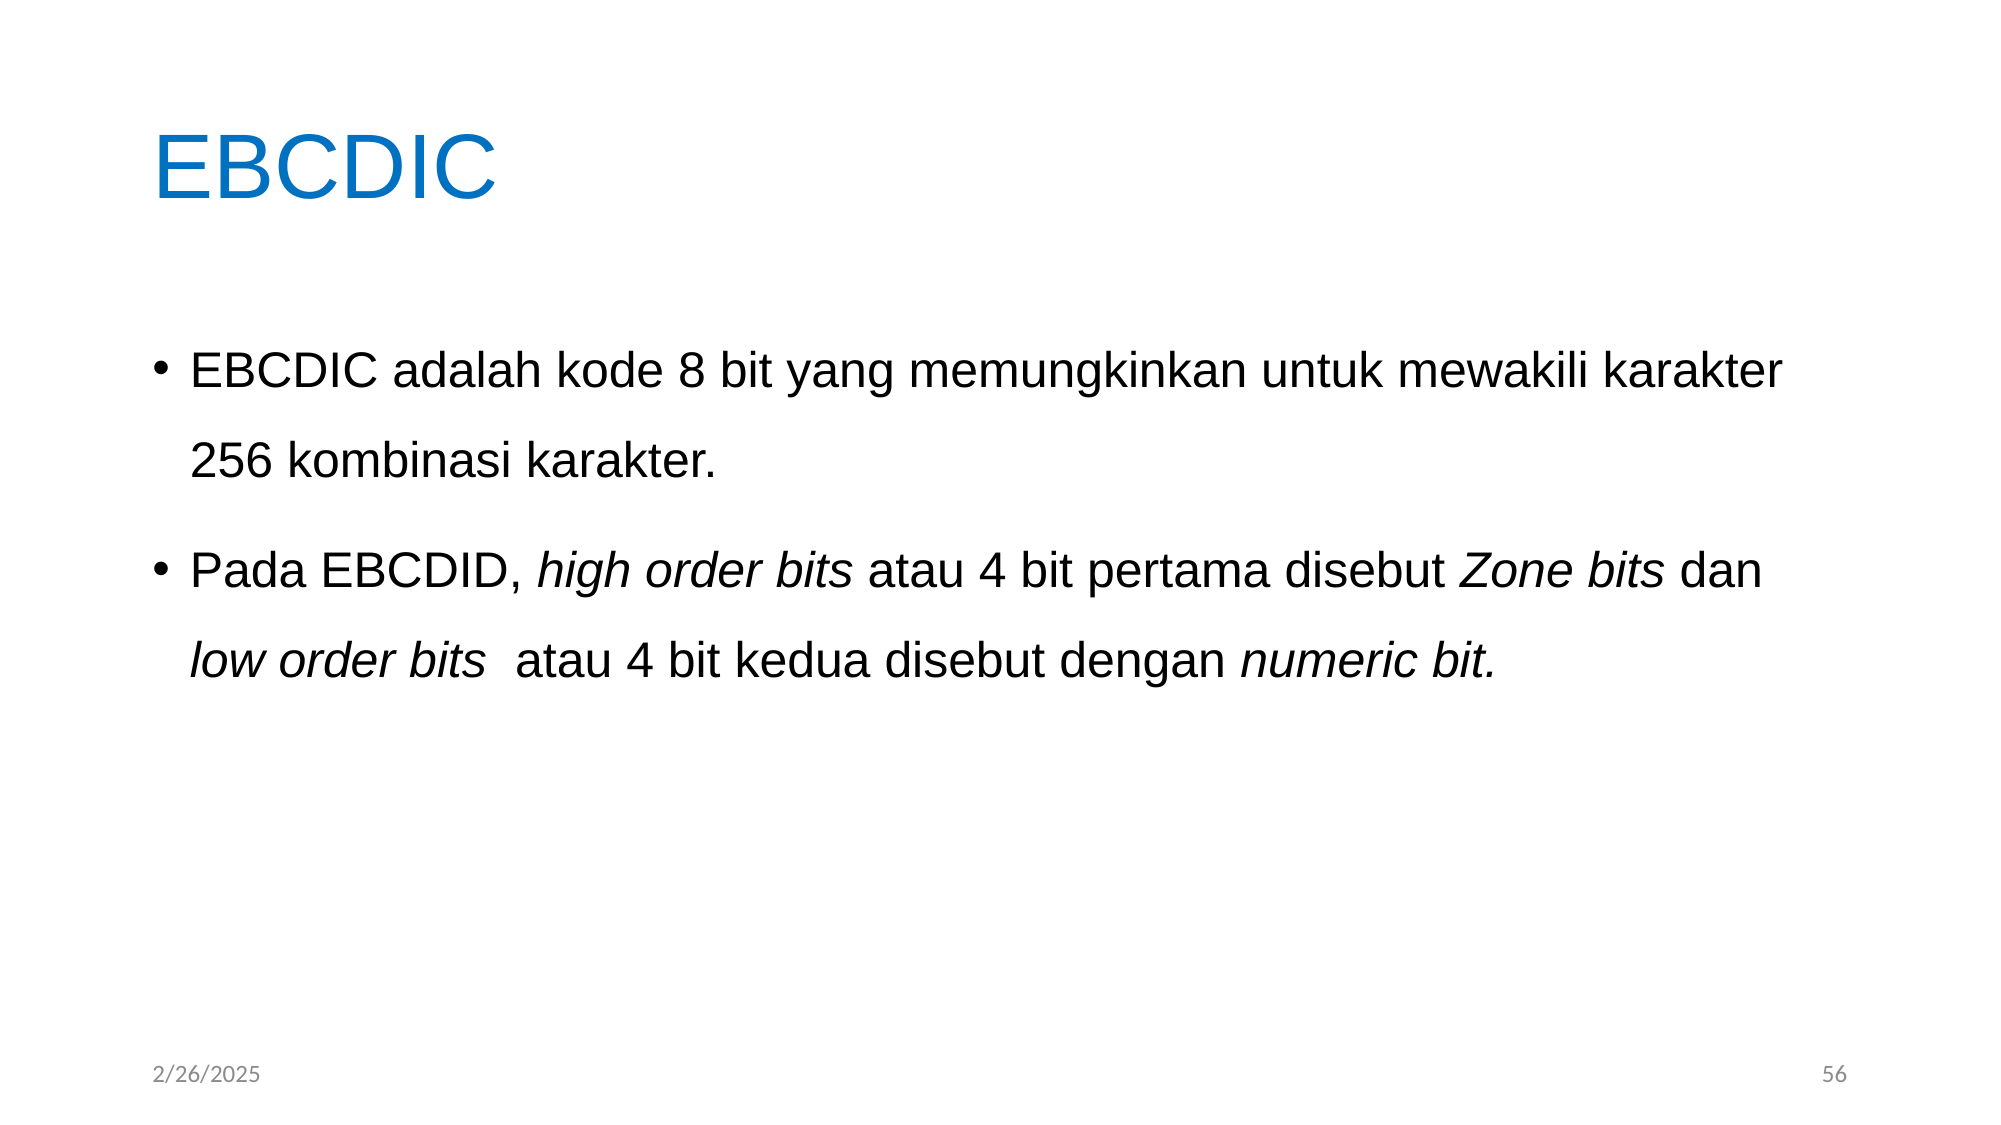

# EBCDIC
EBCDIC adalah kode 8 bit yang memungkinkan untuk mewakili karakter 256 kombinasi karakter.
Pada EBCDID, high order bits atau 4 bit pertama disebut Zone bits dan  low order bits  atau 4 bit kedua disebut dengan numeric bit.

2/26/2025
56